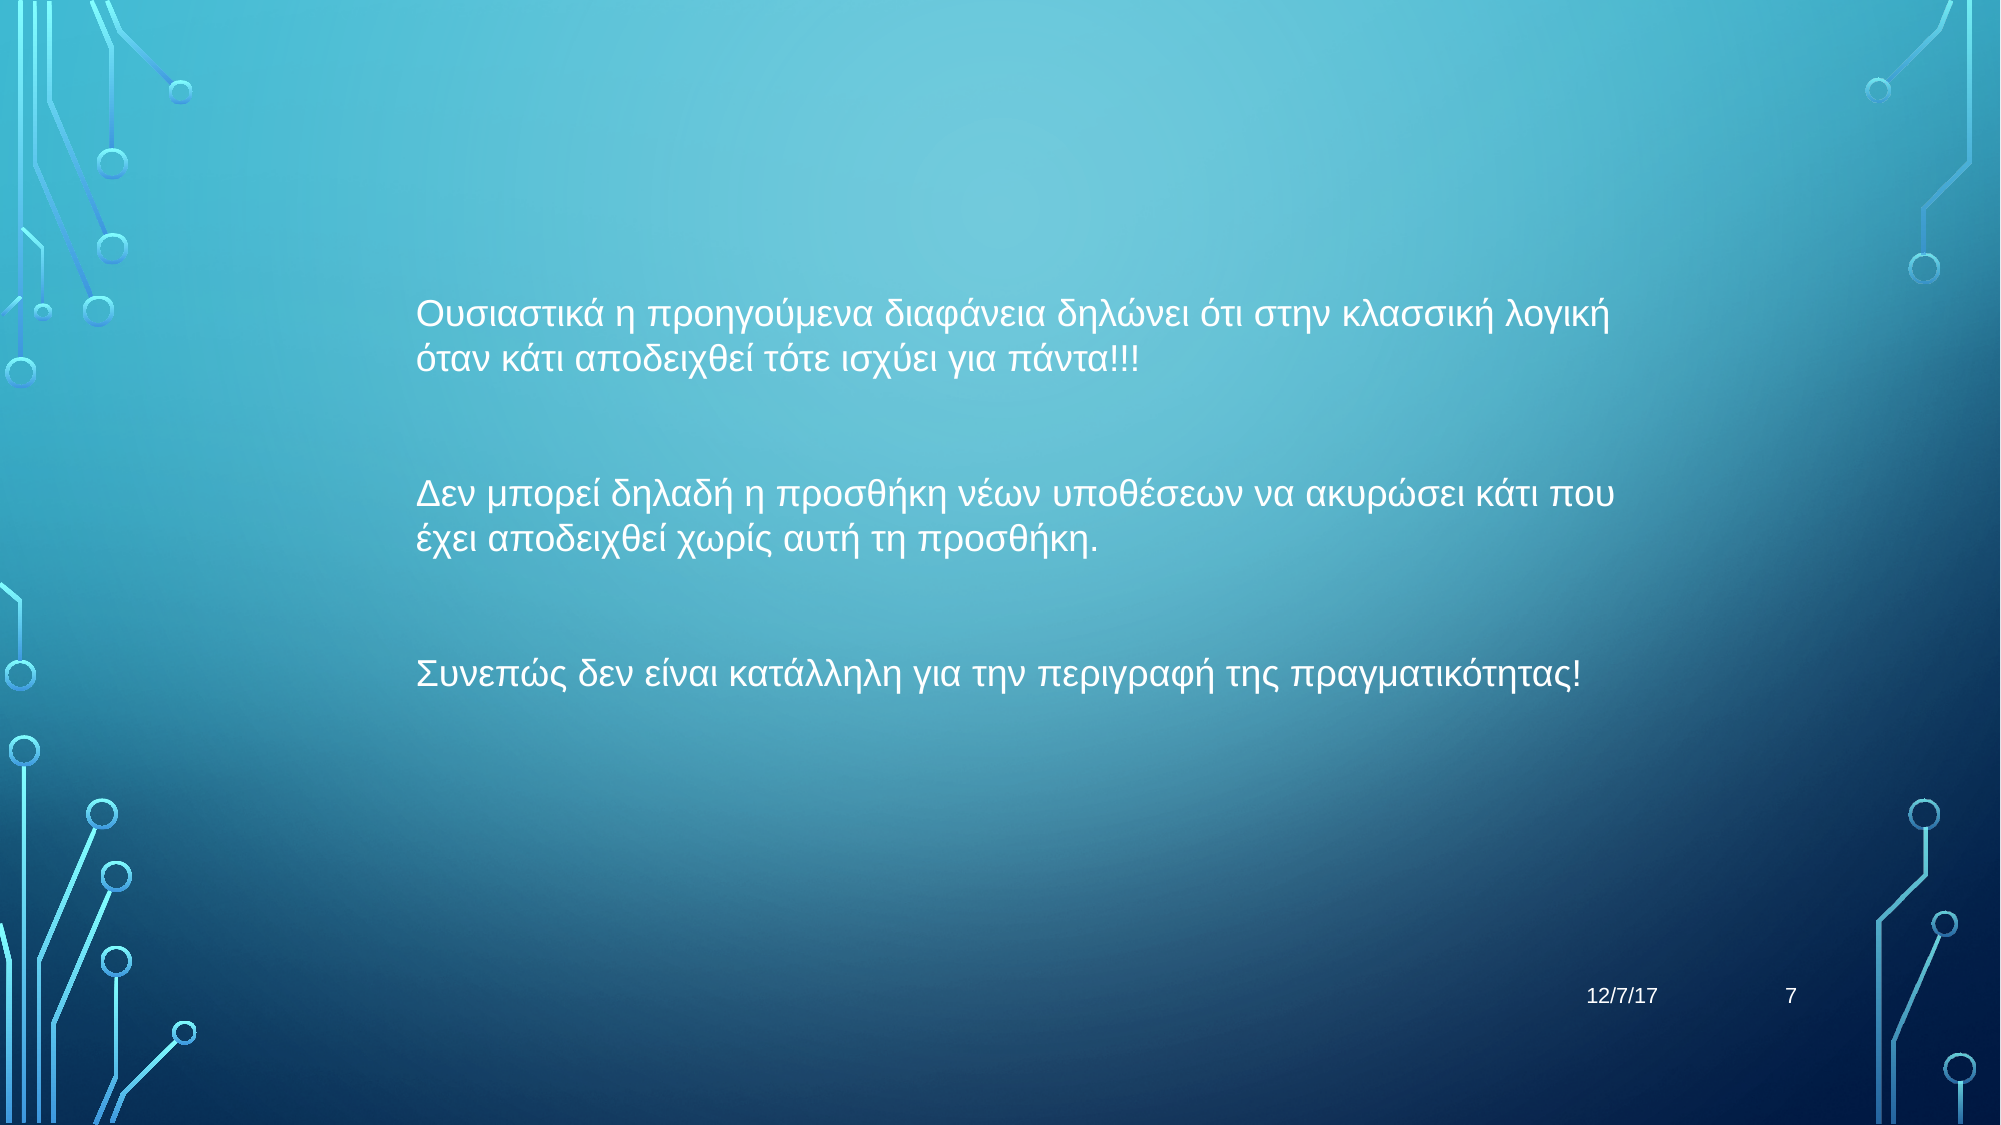

Ουσιαστικά η προηγούμενα διαφάνεια δηλώνει ότι στην κλασσική λογική
όταν κάτι αποδειχθεί τότε ισχύει για πάντα!!!

Δεν μπορεί δηλαδή η προσθήκη νέων υποθέσεων να ακυρώσει κάτι που
έχει αποδειχθεί χωρίς αυτή τη προσθήκη.

Συνεπώς δεν είναι κατάλληλη για την περιγραφή της πραγματικότητας!

7
12/7/17